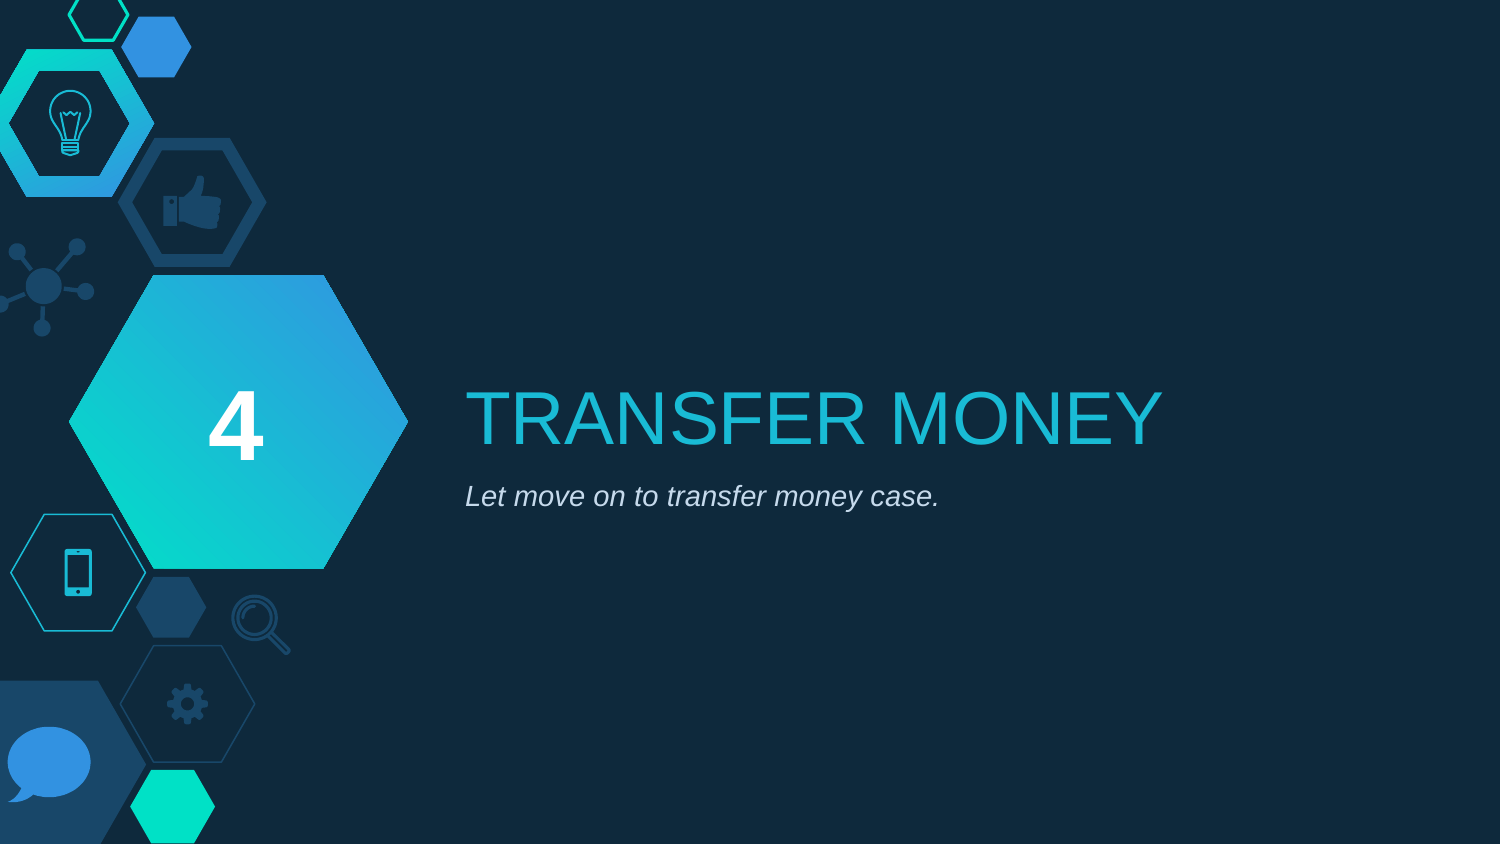

4
# TRANSFER MONEY
Let move on to transfer money case.